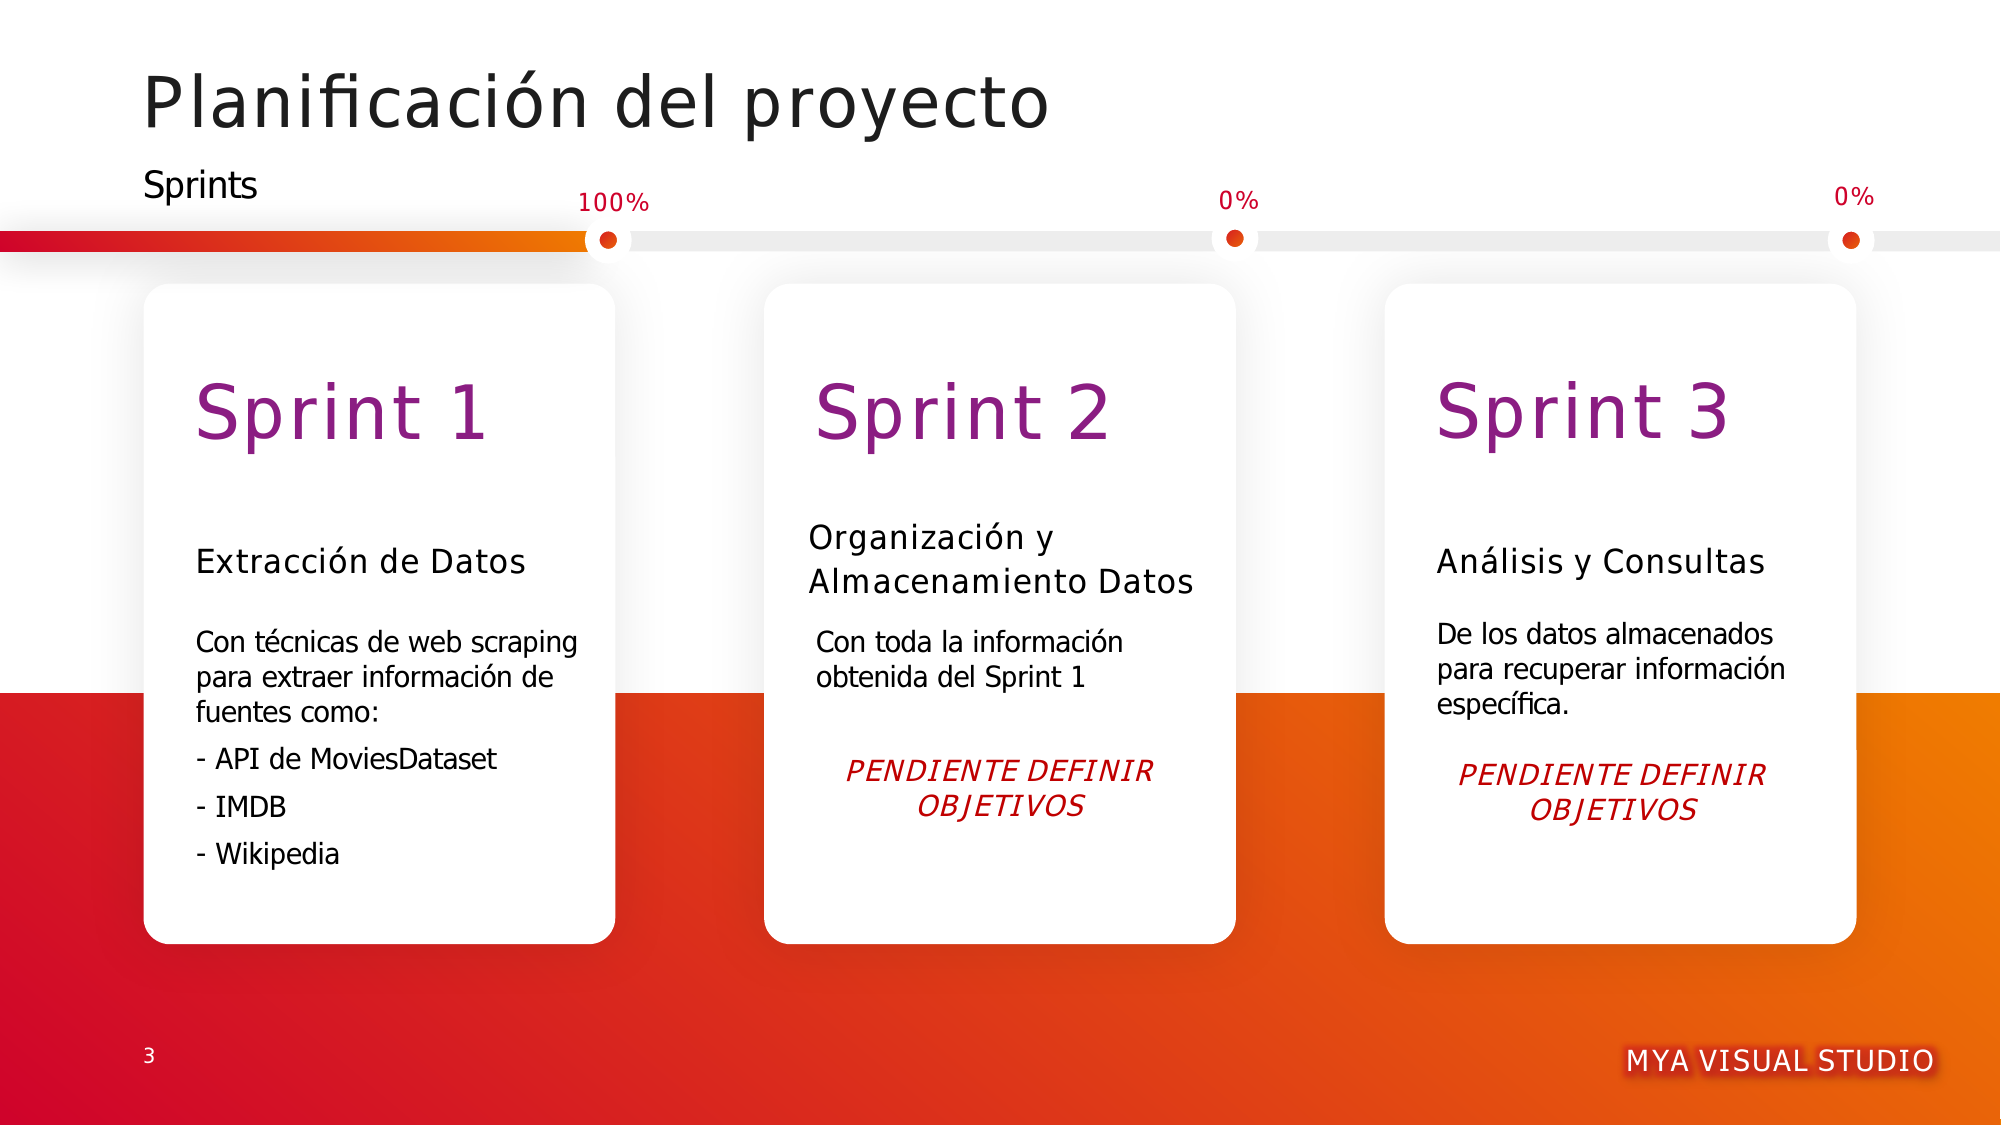

# Planificación del proyecto
Sprints
0%
0%
100%

Sprint 3
Sprint 1
Sprint 2
Organización y Almacenamiento Datos
Análisis y Consultas
Extracción de Datos
De los datos almacenados para recuperar información específica.
Con técnicas de web scraping para extraer información de fuentes como:
- API de MoviesDataset
- IMDB
- Wikipedia
Con toda la información obtenida del Sprint 1
PENDIENTE DEFINIR OBJETIVOS
PENDIENTE DEFINIR OBJETIVOS
MYA VISUAL STUDIO